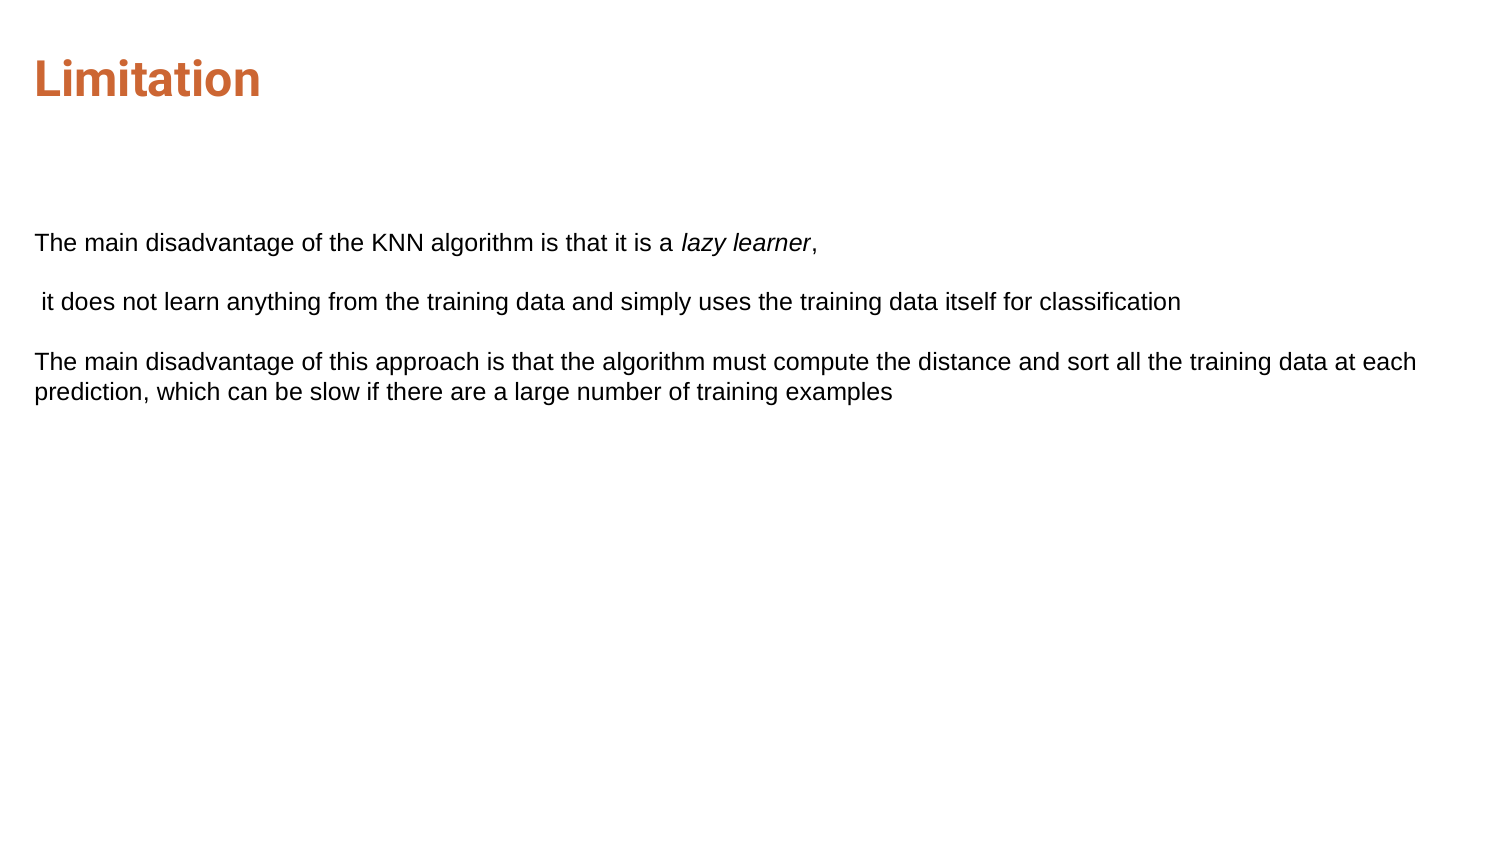

Limitation

The main disadvantage of the KNN algorithm is that it is a lazy learner,

 it does not learn anything from the training data and simply uses the training data itself for classification

The main disadvantage of this approach is that the algorithm must compute the distance and sort all the training data at each prediction, which can be slow if there are a large number of training examples